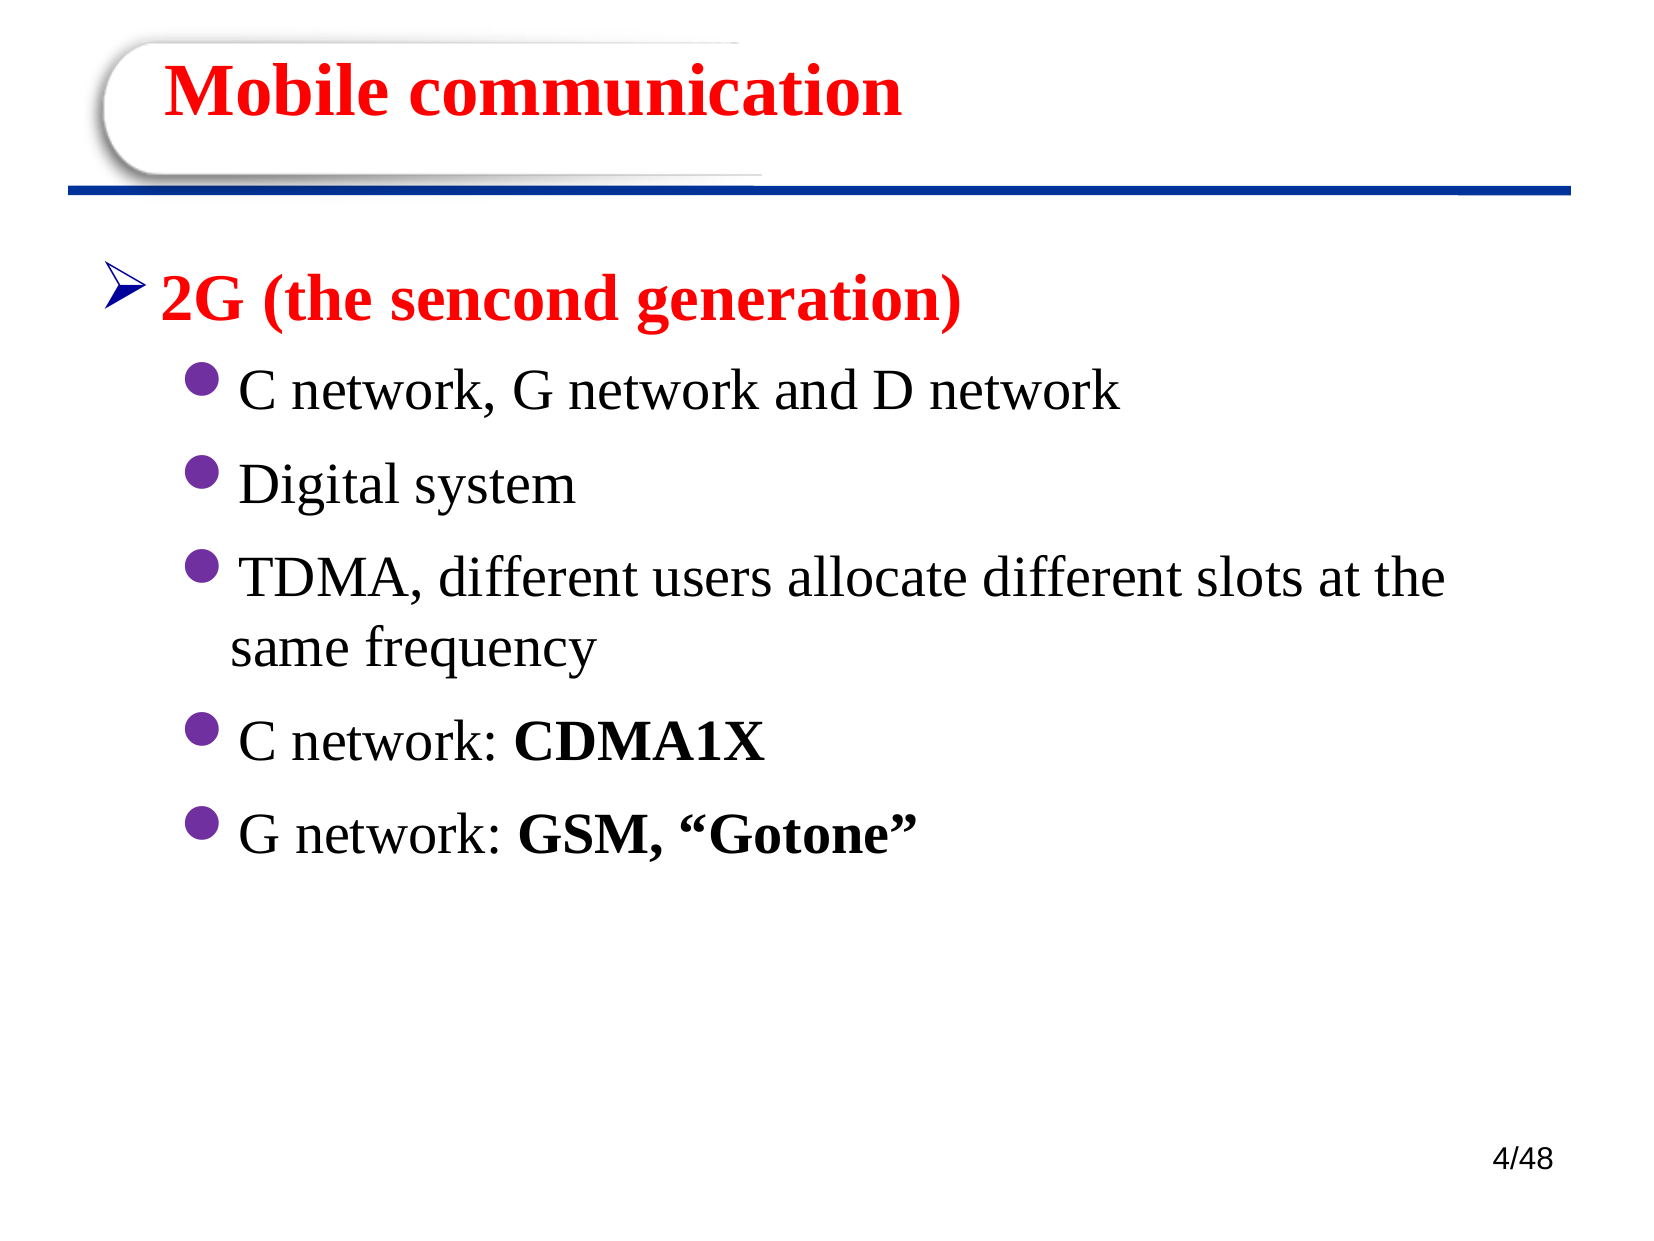

# Mobile communication
2G (the sencond generation)
C network, G network and D network
Digital system
TDMA, different users allocate different slots at the same frequency
C network: CDMA1X
G network: GSM, “Gotone”
4/48